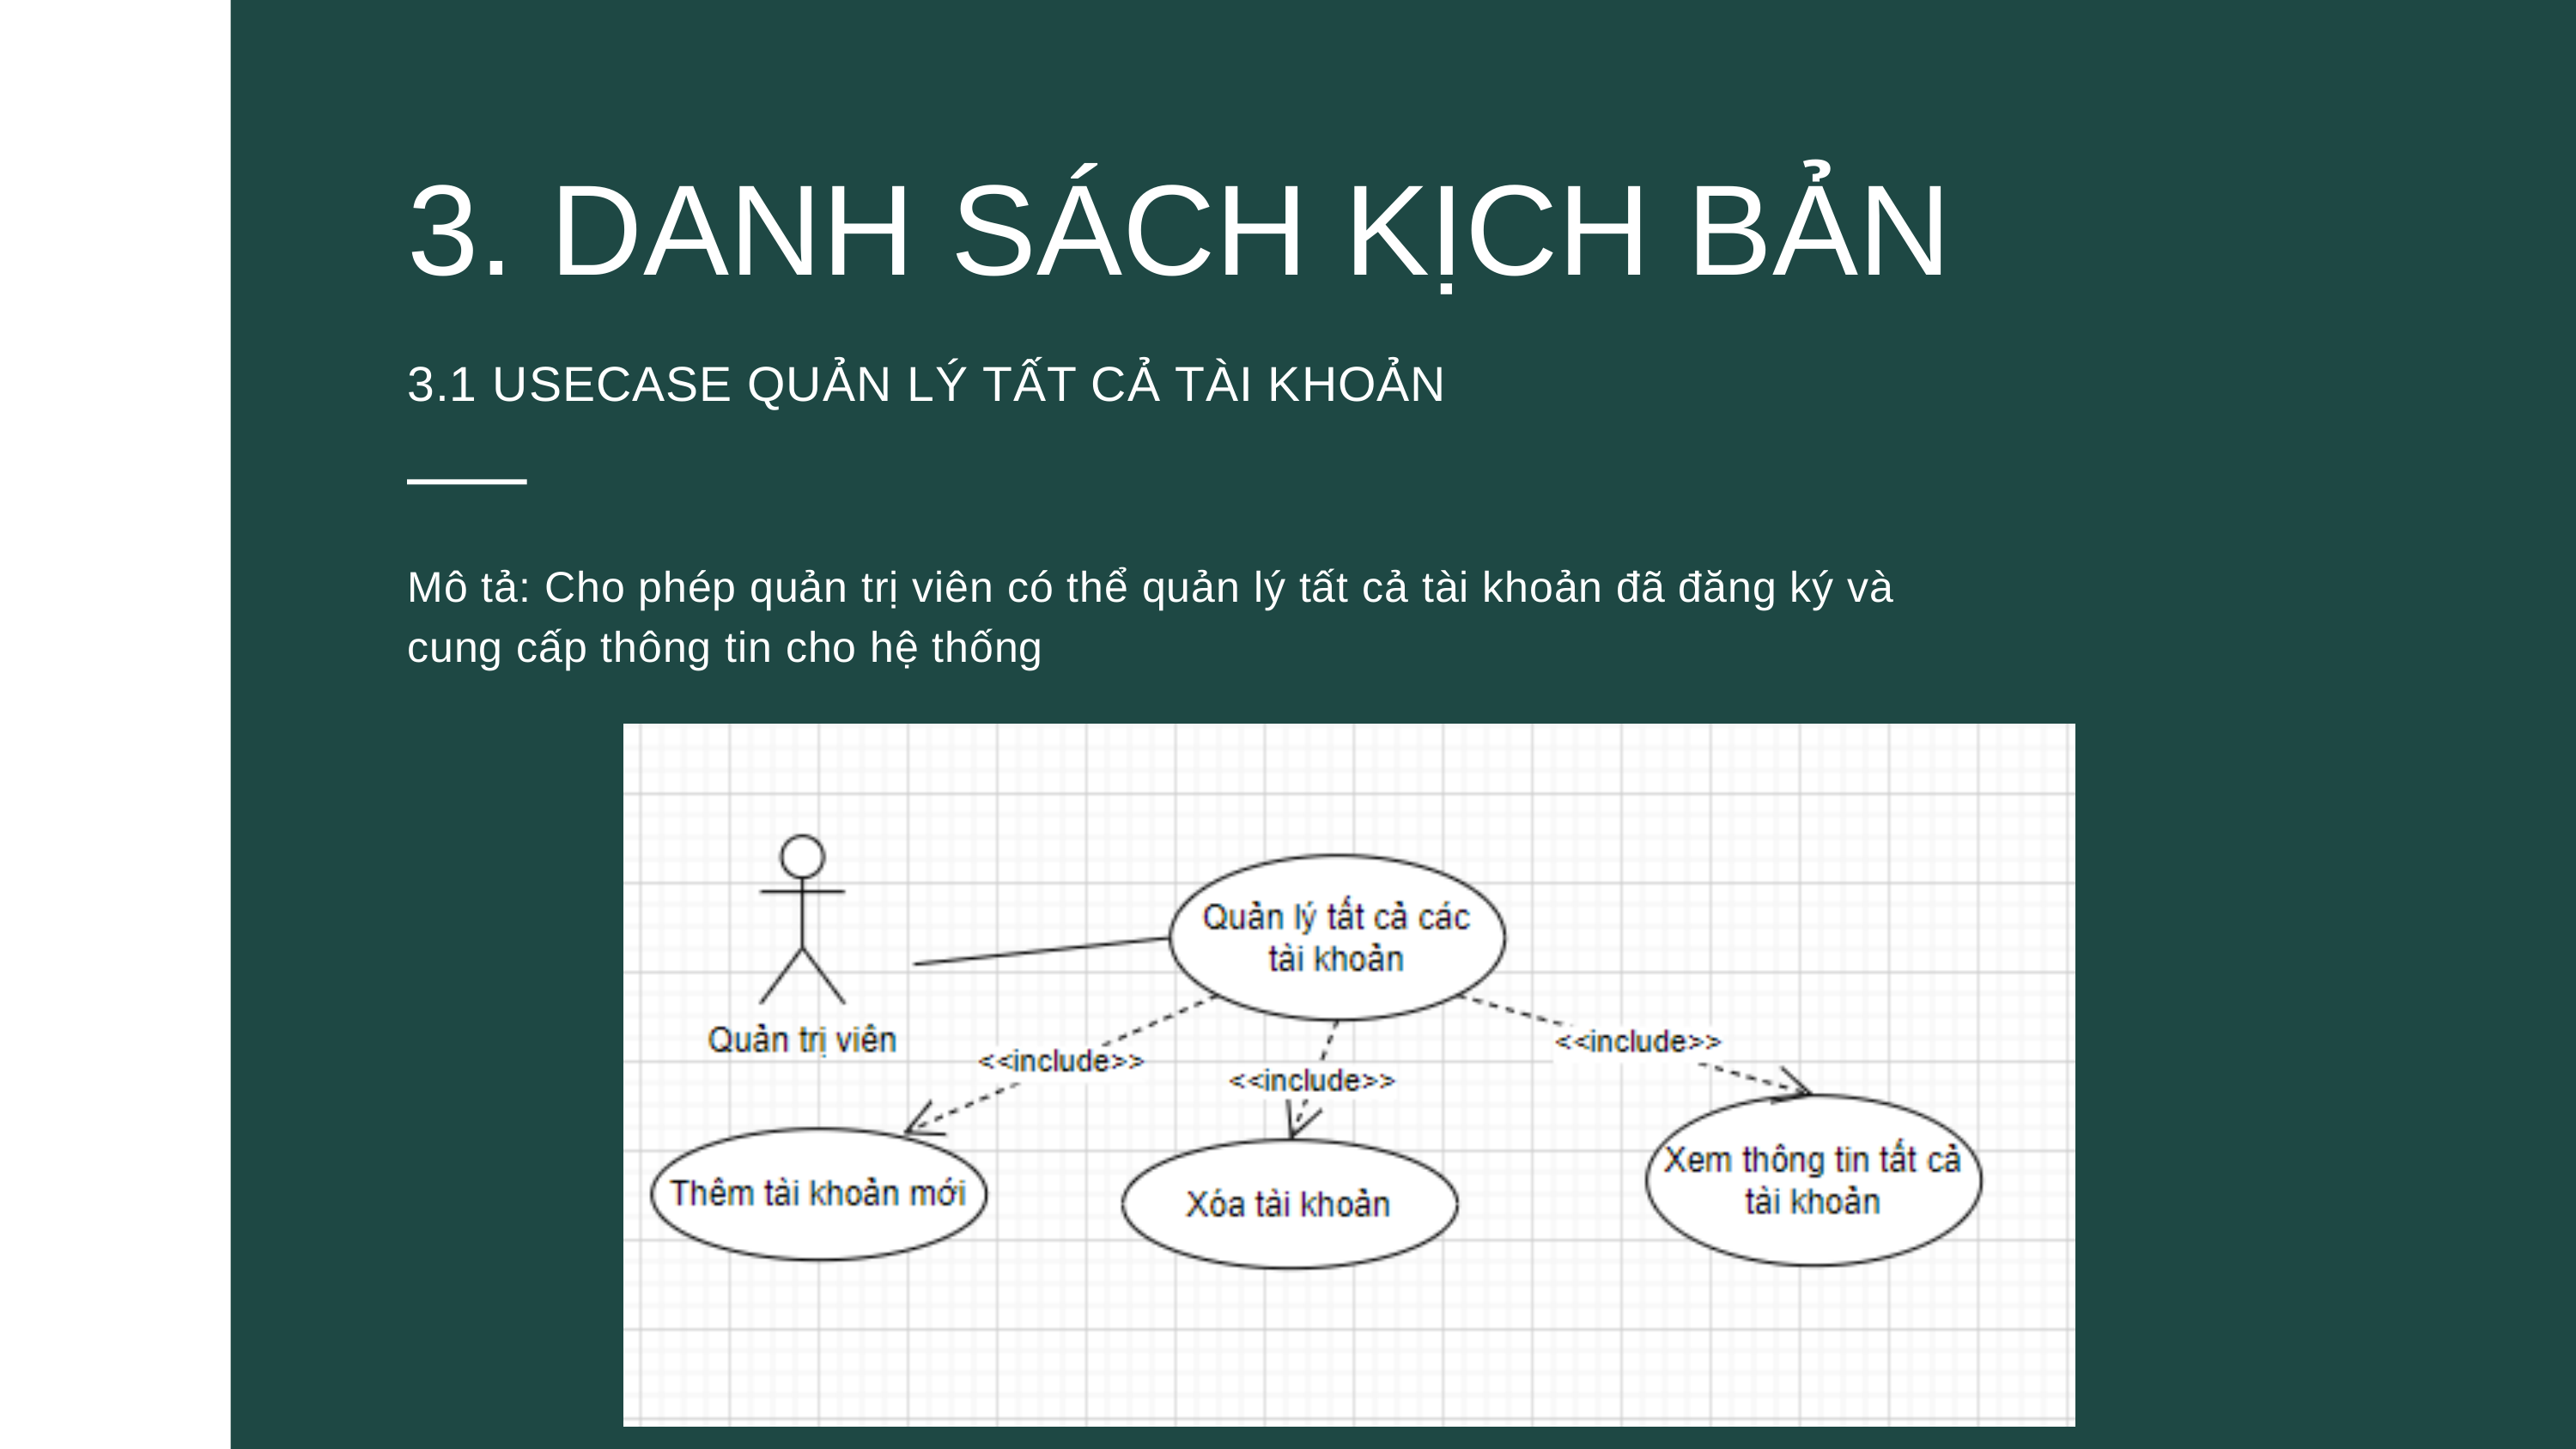

3. DANH SÁCH KỊCH BẢN
3.1 USECASE QUẢN LÝ TẤT CẢ TÀI KHOẢN

Mô tả: Cho phép quản trị viên có thể quản lý tất cả tài khoản đã đăng ký và cung cấp thông tin cho hệ thống